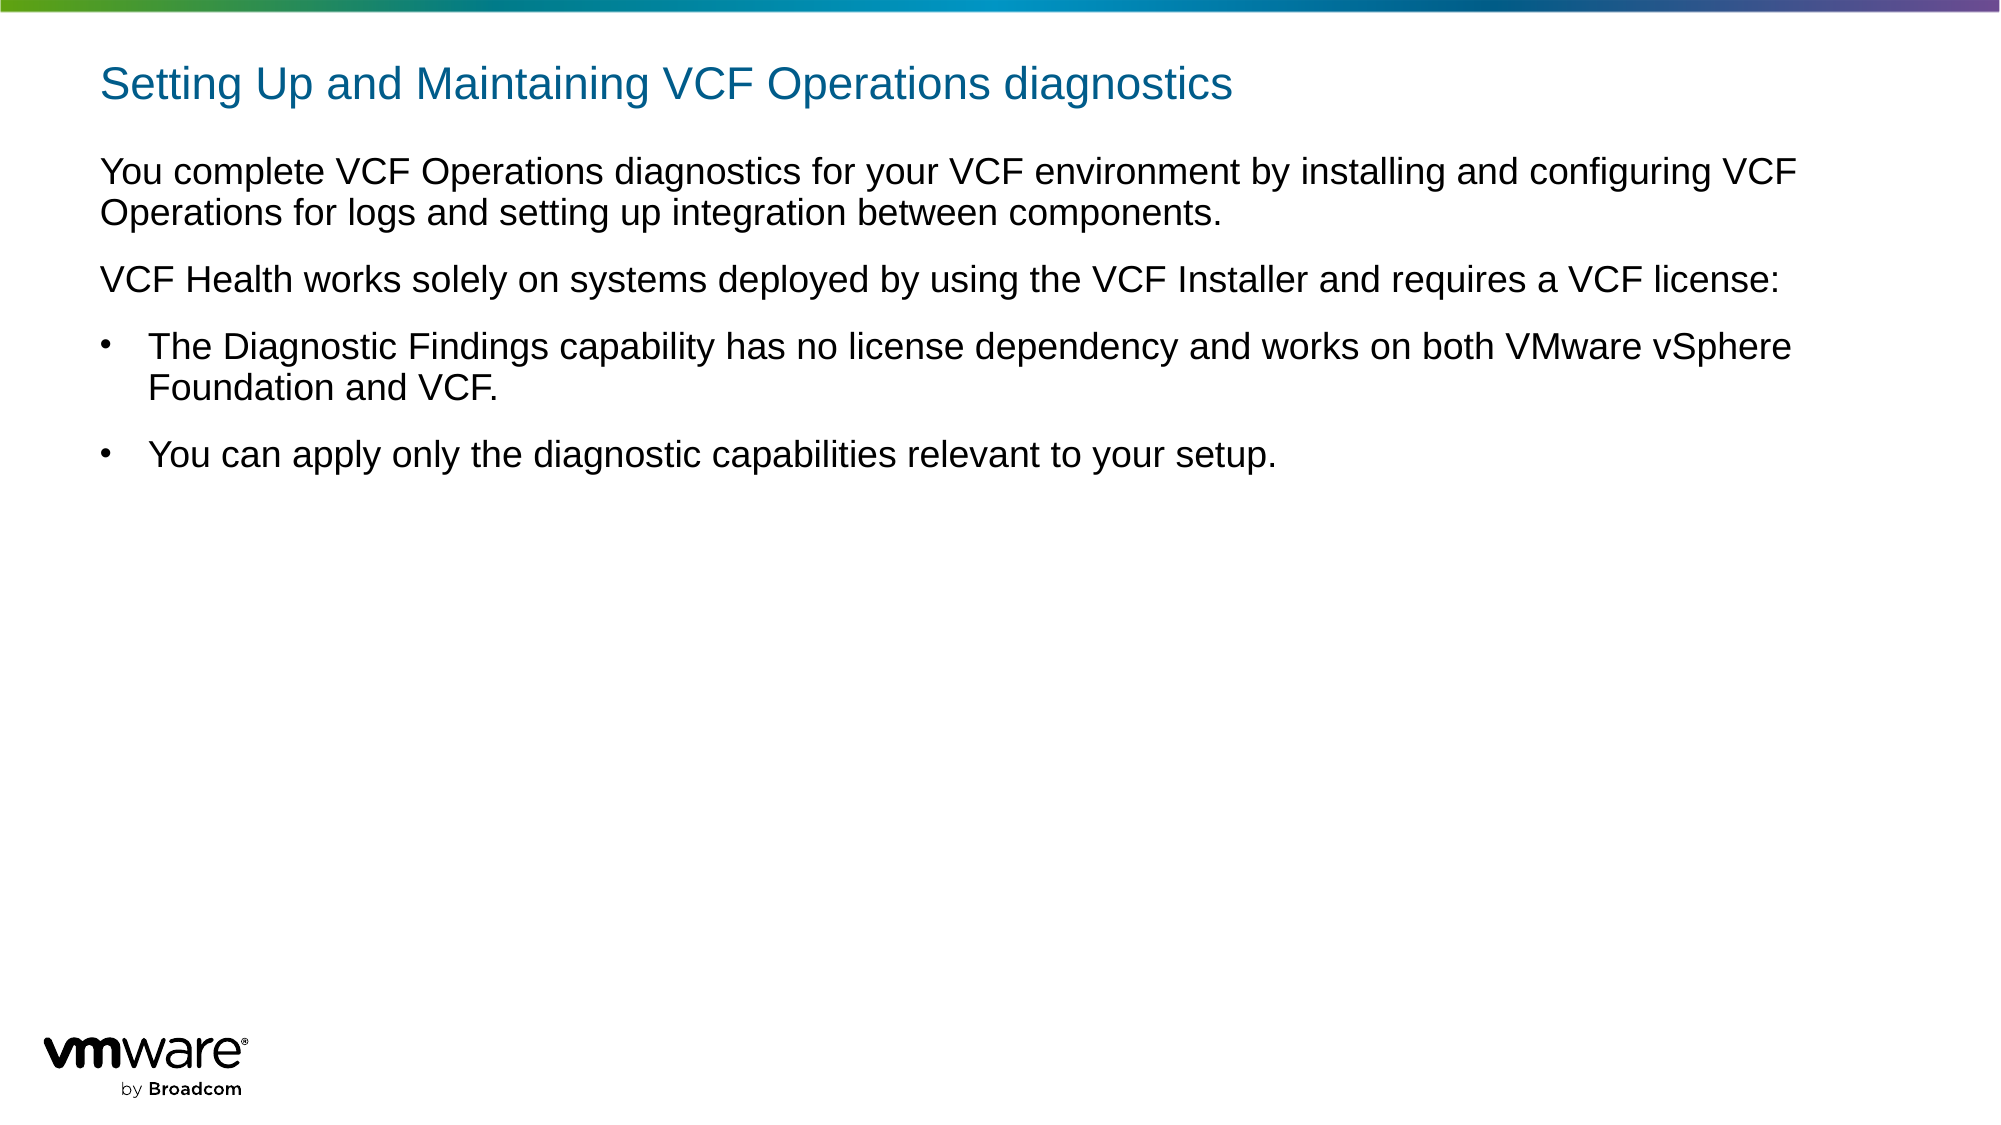

# Setting Up and Maintaining VCF Operations diagnostics
You complete VCF Operations diagnostics for your VCF environment by installing and configuring VCF Operations for logs and setting up integration between components.
VCF Health works solely on systems deployed by using the VCF Installer and requires a VCF license:
The Diagnostic Findings capability has no license dependency and works on both VMware vSphere Foundation and VCF.
You can apply only the diagnostic capabilities relevant to your setup.